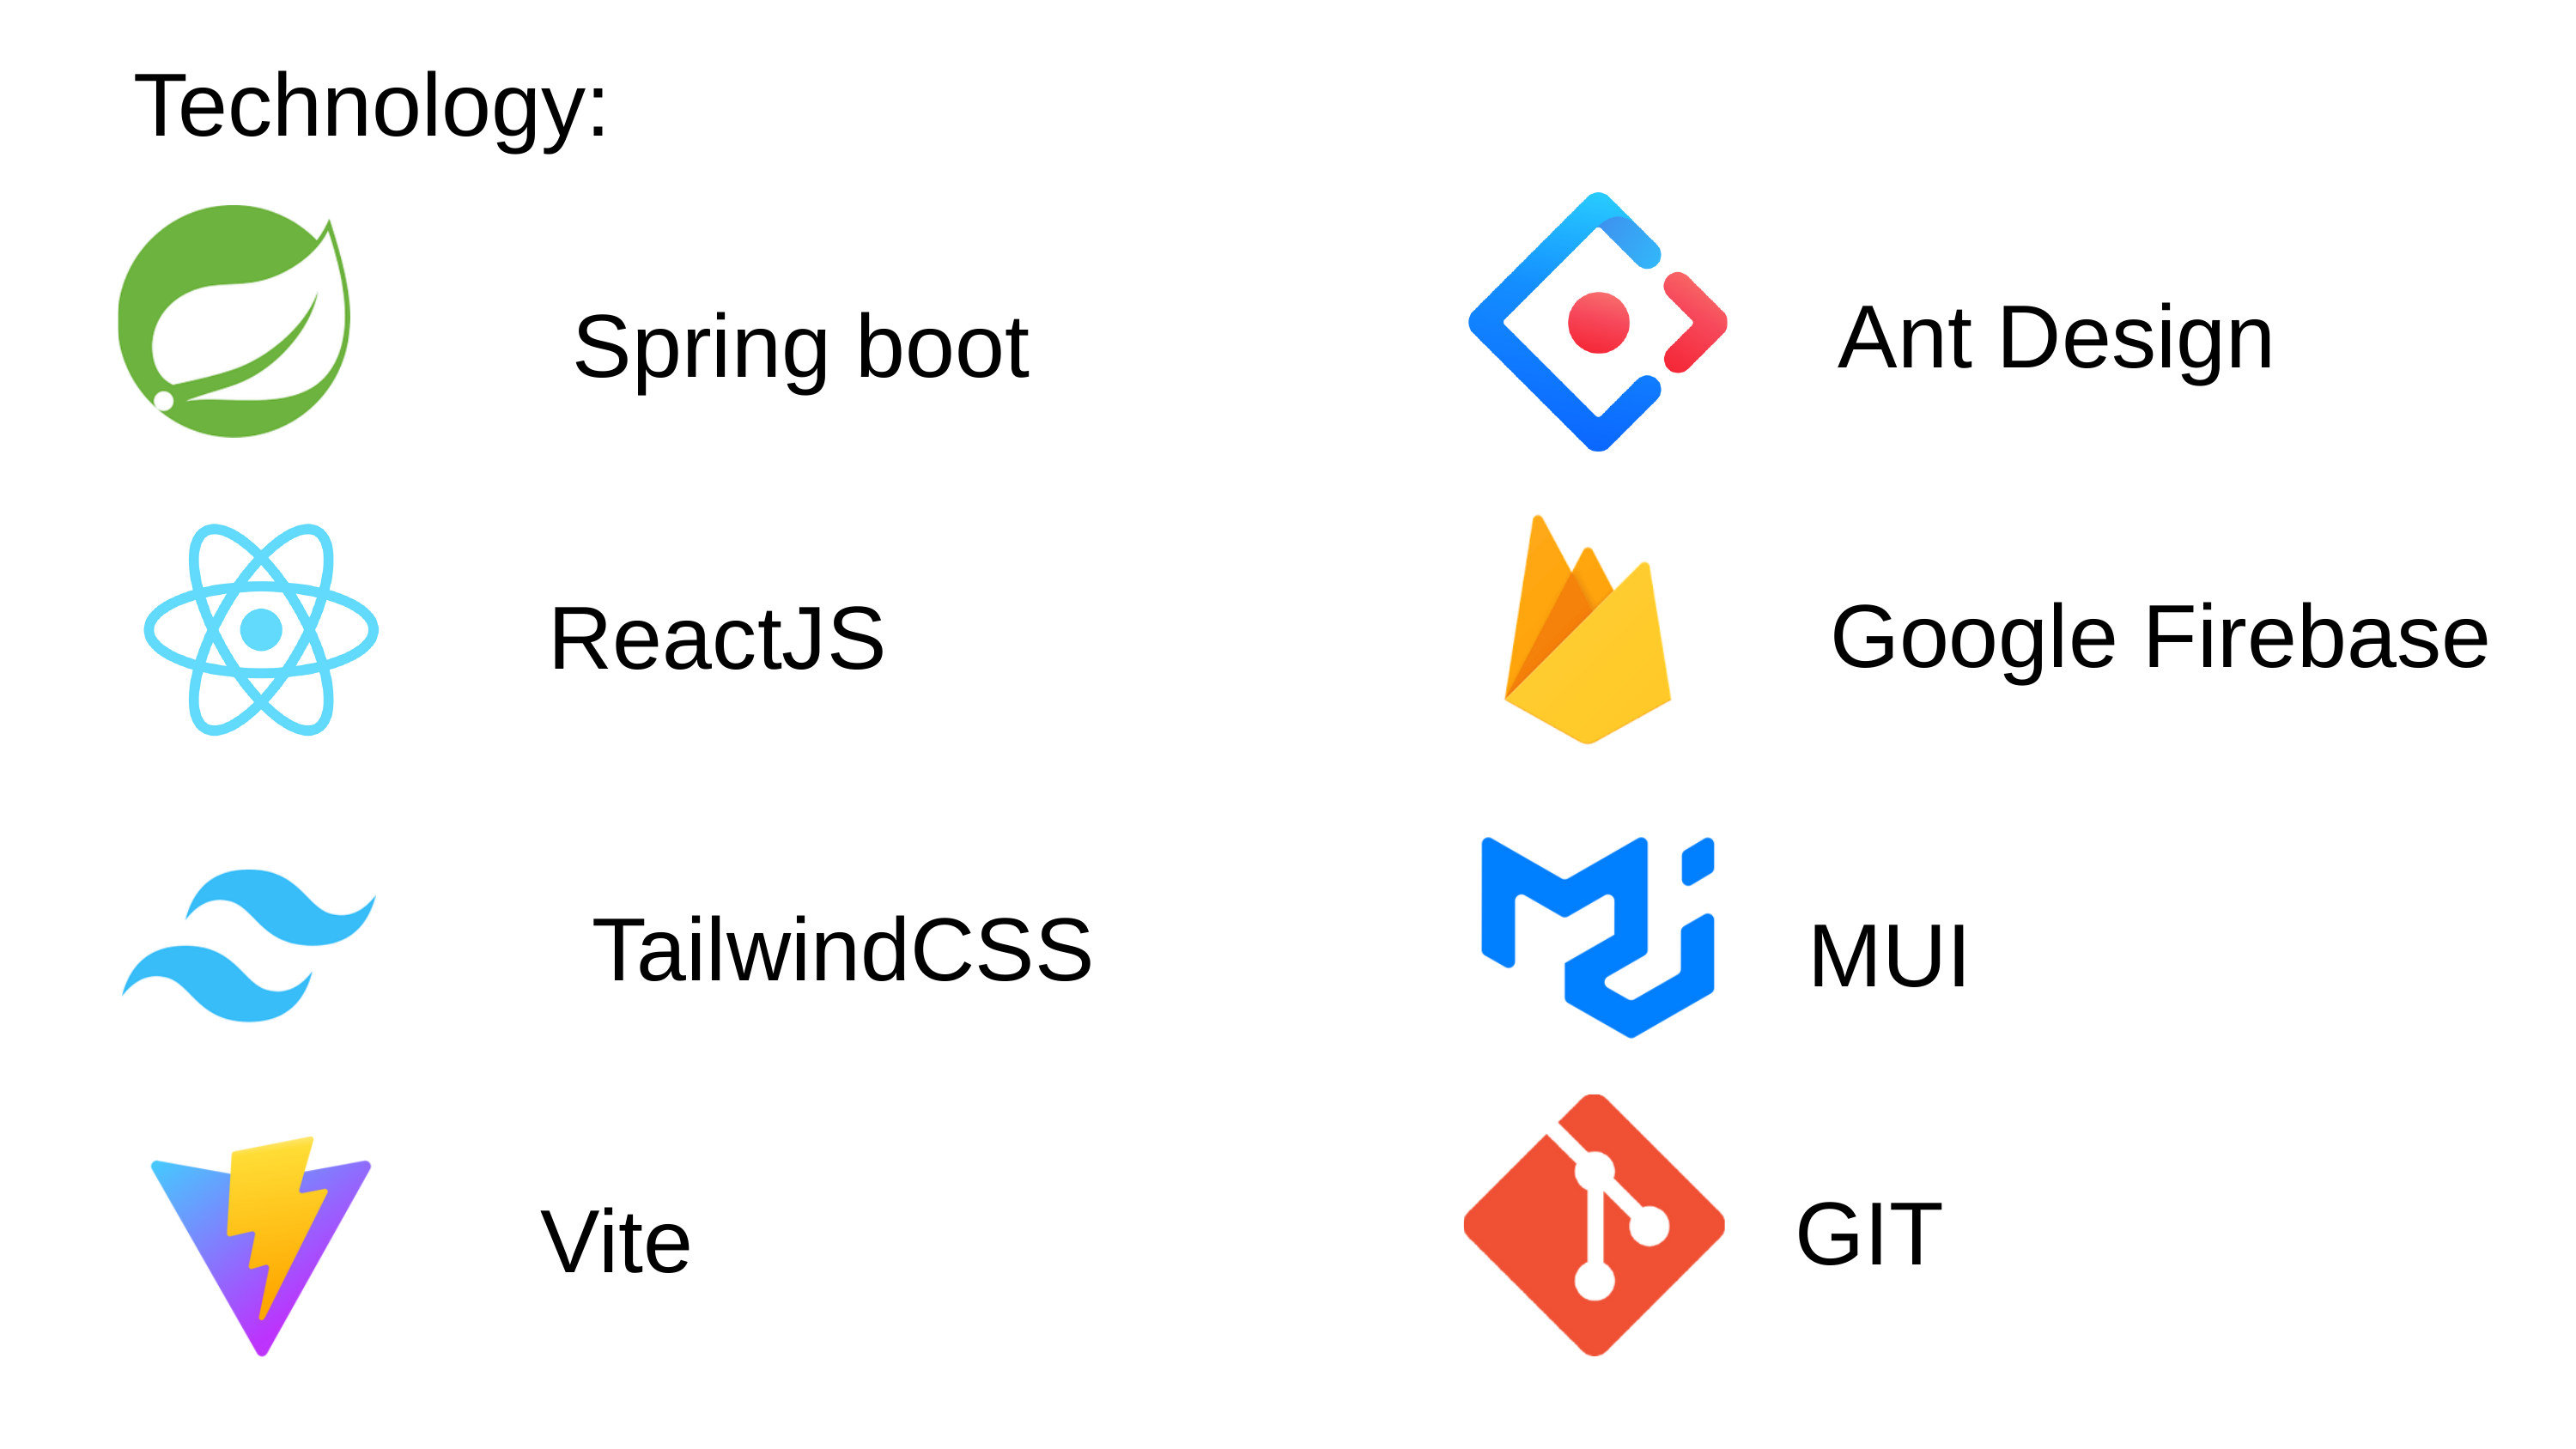

Technology:

Ant Design
Spring boot

Google Firebase
ReactJS

TailwindCSS
MUI

GIT
Vite